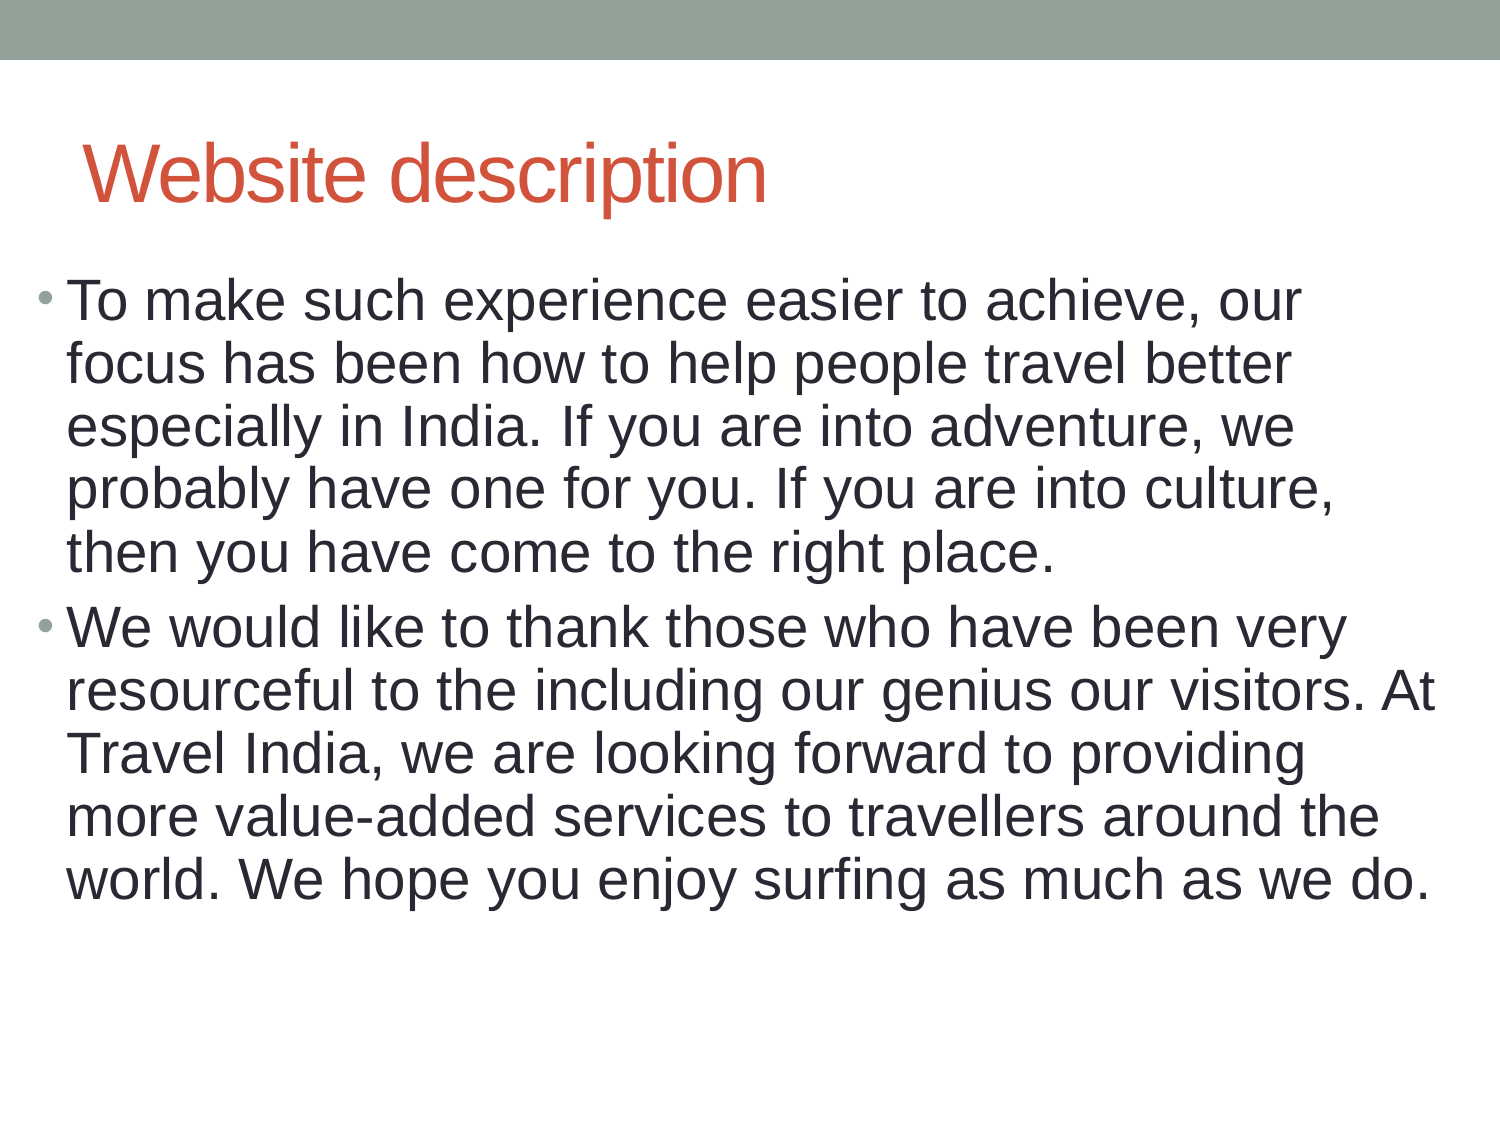

# Website description
To make such experience easier to achieve, our focus has been how to help people travel better especially in India. If you are into adventure, we probably have one for you. If you are into culture, then you have come to the right place.
We would like to thank those who have been very resourceful to the including our genius our visitors. At Travel India, we are looking forward to providing more value-added services to travellers around the world. We hope you enjoy surfing as much as we do.